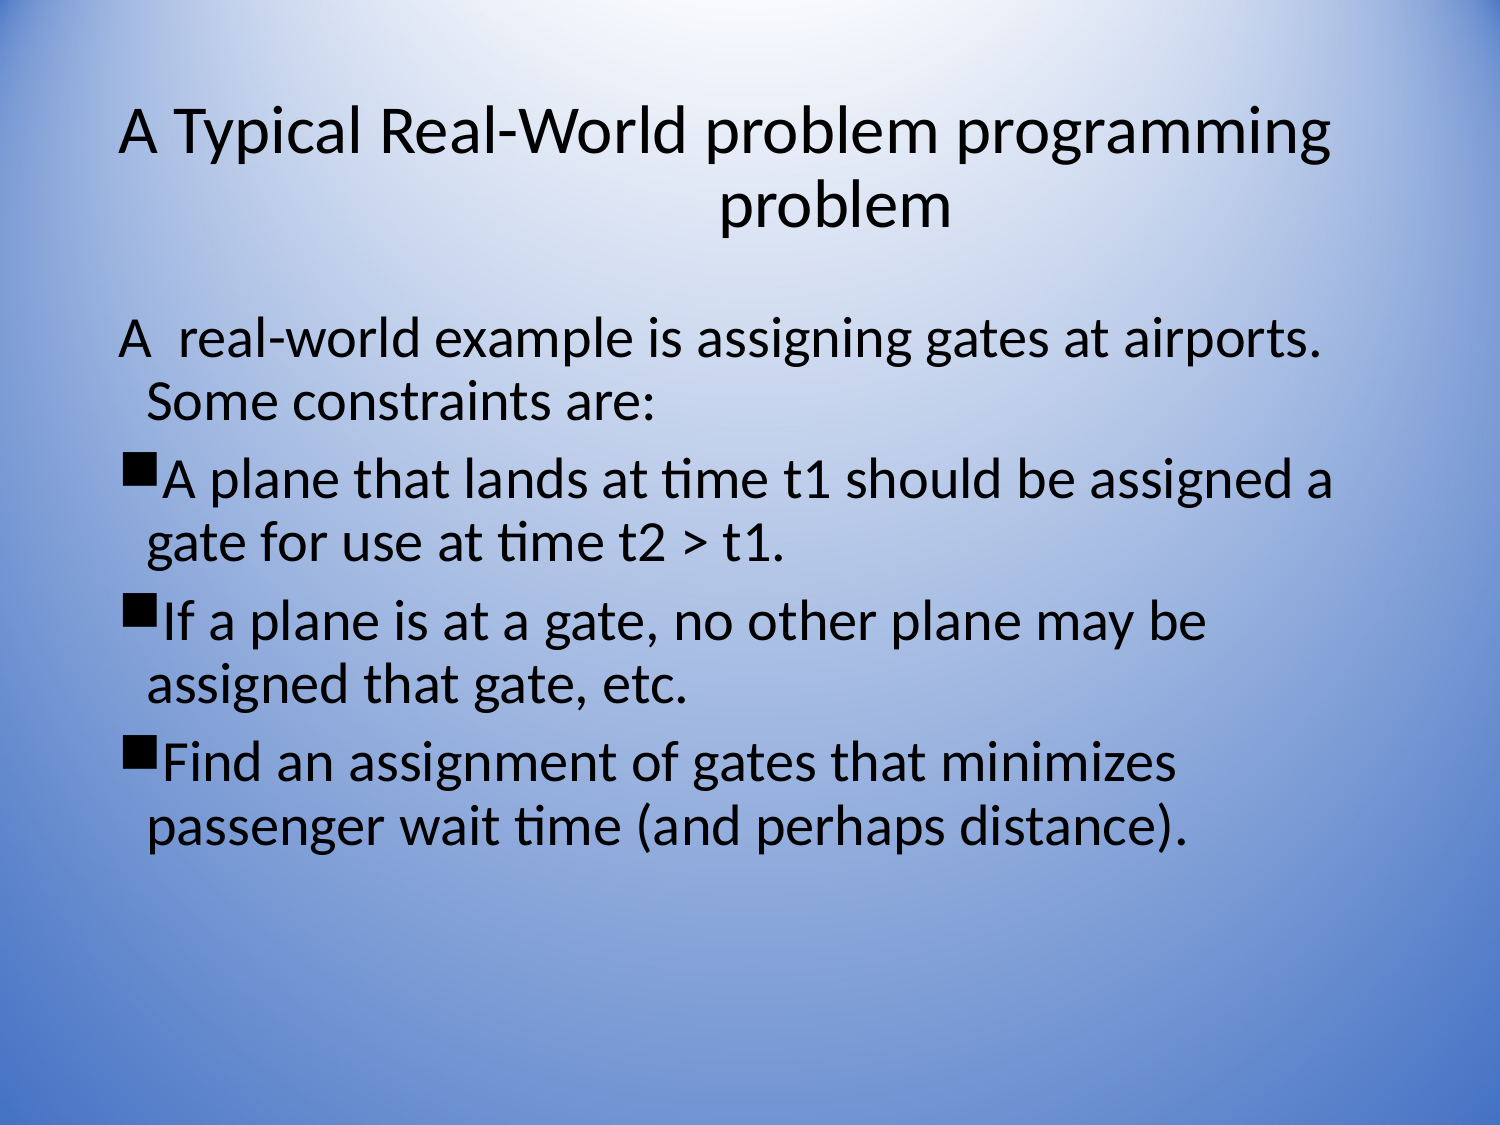

# A Typical Real-World problem programming        				problem
A  real-world example is assigning gates at airports.  Some constraints are:
A plane that lands at time t1 should be assigned a gate for use at time t2 > t1.
If a plane is at a gate, no other plane may be assigned that gate, etc.
Find an assignment of gates that minimizes passenger wait time (and perhaps distance).